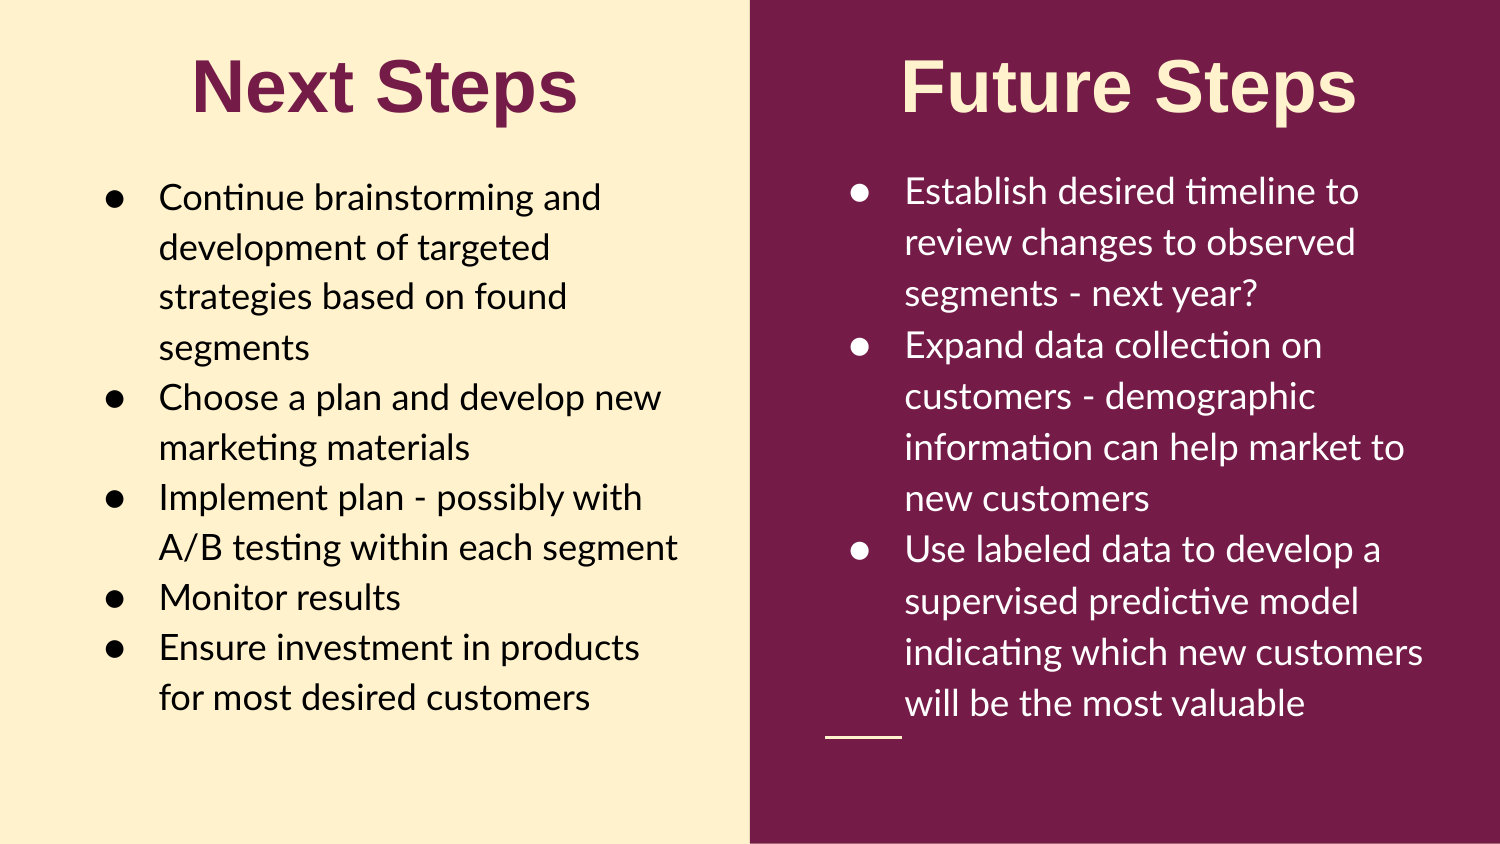

# Next Steps
Future Steps
Continue brainstorming and development of targeted strategies based on found segments
Choose a plan and develop new marketing materials
Implement plan - possibly with A/B testing within each segment
Monitor results
Ensure investment in products for most desired customers
Establish desired timeline to review changes to observed segments - next year?
Expand data collection on customers - demographic information can help market to new customers
Use labeled data to develop a supervised predictive model indicating which new customers will be the most valuable